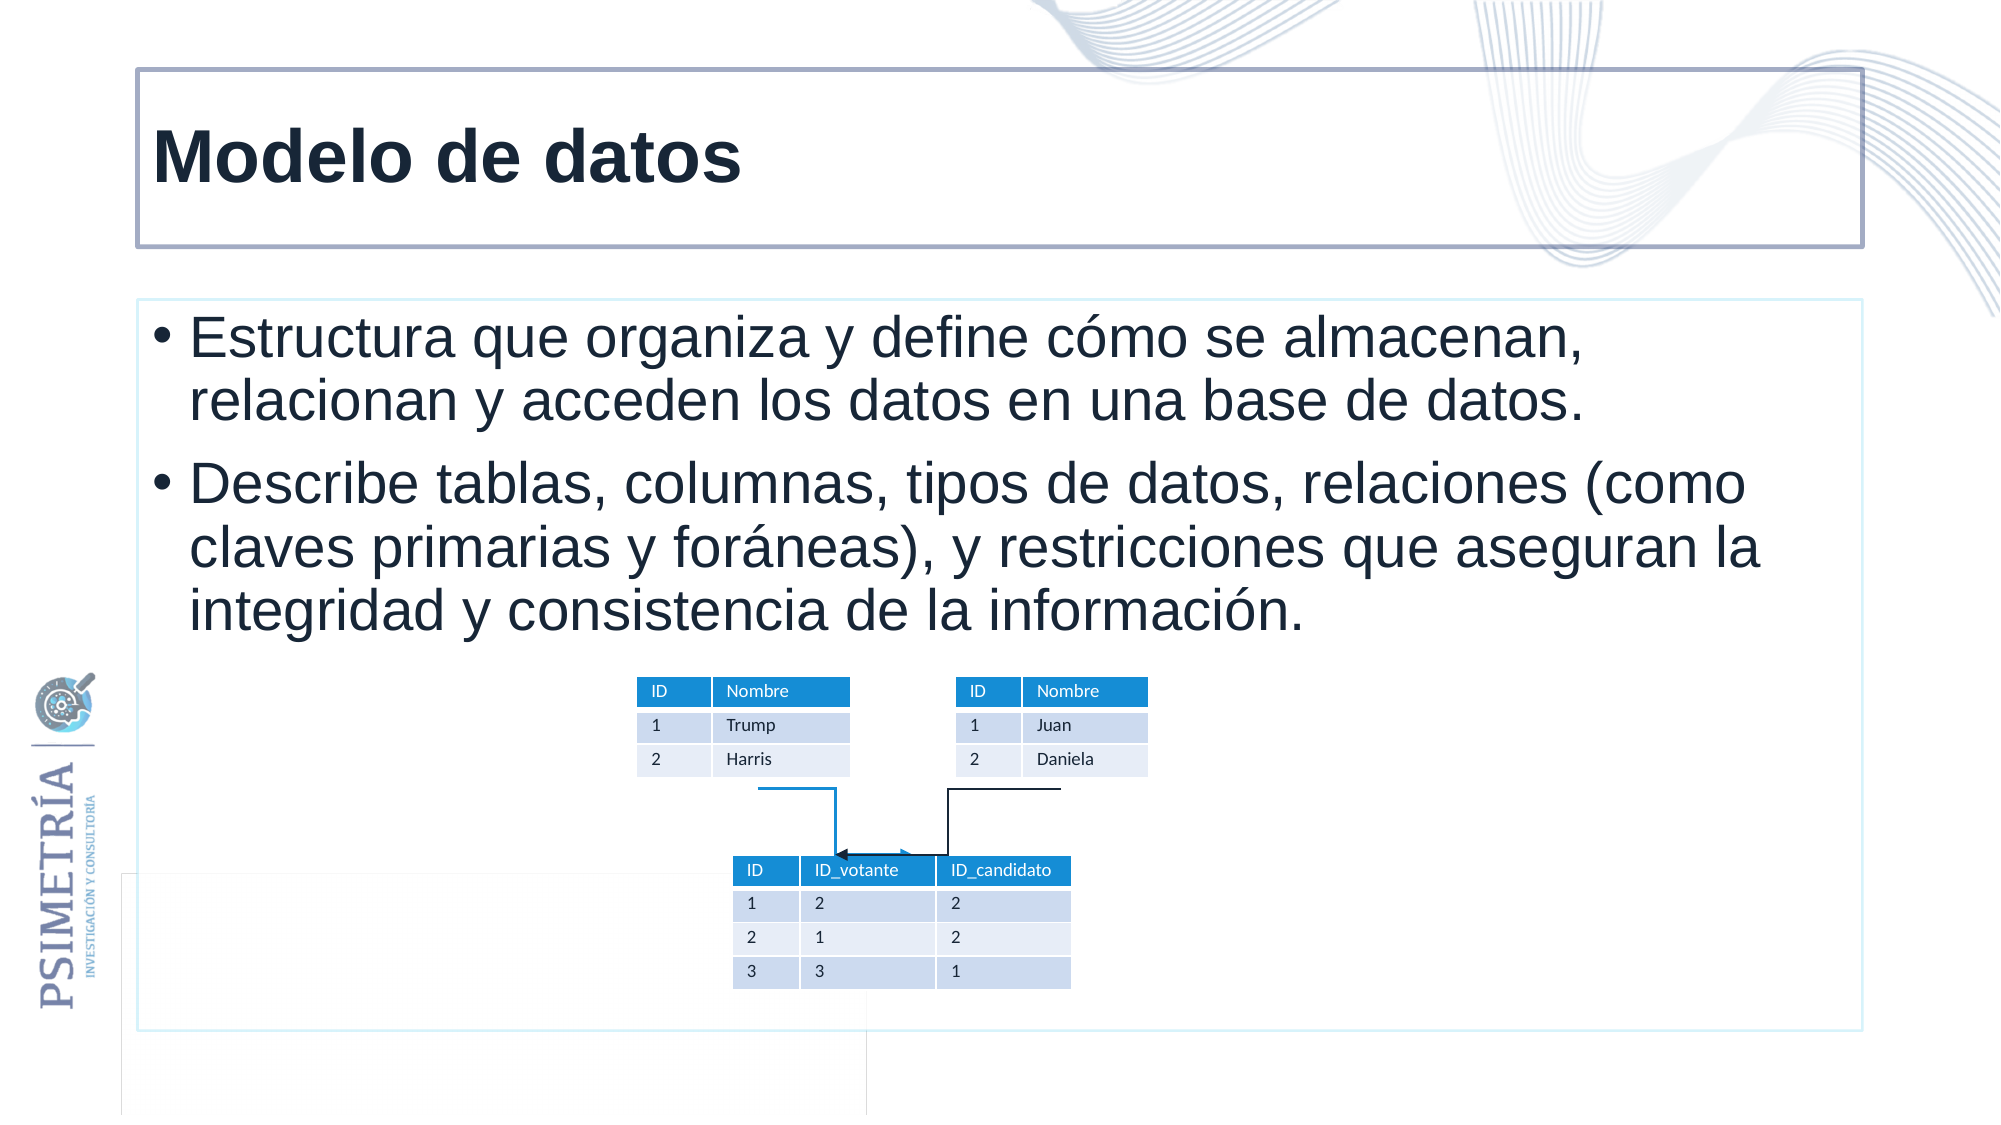

# Modelo de datos
Estructura que organiza y define cómo se almacenan, relacionan y acceden los datos en una base de datos.
Describe tablas, columnas, tipos de datos, relaciones (como claves primarias y foráneas), y restricciones que aseguran la integridad y consistencia de la información.
| ID | Nombre |
| --- | --- |
| 1 | Trump |
| 2 | Harris |
| ID | Nombre |
| --- | --- |
| 1 | Juan |
| 2 | Daniela |
| ID | ID\_votante | ID\_candidato |
| --- | --- | --- |
| 1 | 2 | 2 |
| 2 | 1 | 2 |
| 3 | 3 | 1 |